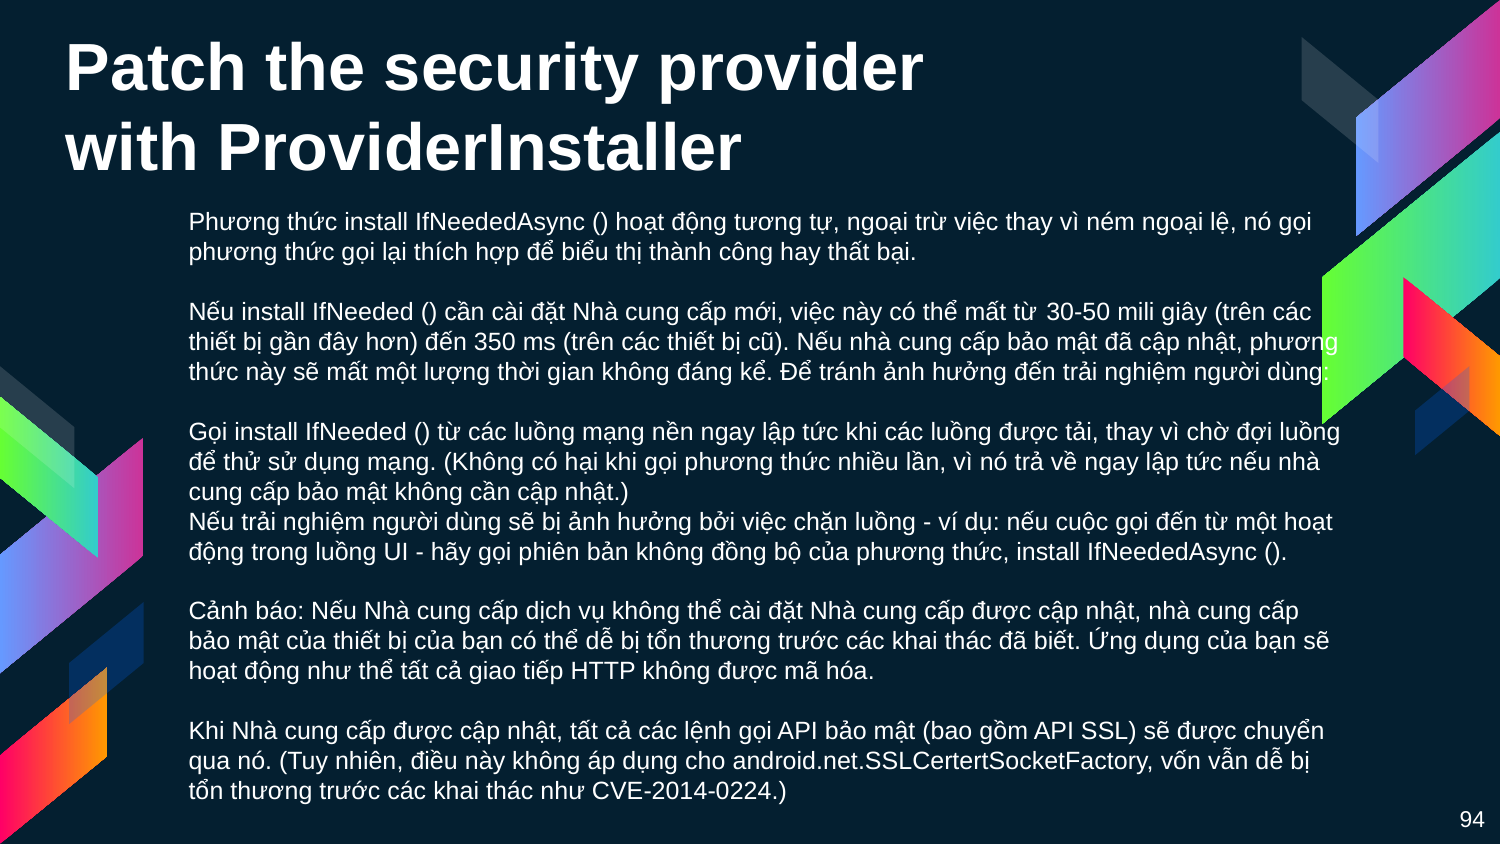

Patch the security provider with ProviderInstaller
Phương thức install IfNeededAsync () hoạt động tương tự, ngoại trừ việc thay vì ném ngoại lệ, nó gọi phương thức gọi lại thích hợp để biểu thị thành công hay thất bại.

Nếu install IfNeeded () cần cài đặt Nhà cung cấp mới, việc này có thể mất từ ​​30-50 mili giây (trên các thiết bị gần đây hơn) đến 350 ms (trên các thiết bị cũ). Nếu nhà cung cấp bảo mật đã cập nhật, phương thức này sẽ mất một lượng thời gian không đáng kể. Để tránh ảnh hưởng đến trải nghiệm người dùng:

Gọi install IfNeeded () từ các luồng mạng nền ngay lập tức khi các luồng được tải, thay vì chờ đợi luồng để thử sử dụng mạng. (Không có hại khi gọi phương thức nhiều lần, vì nó trả về ngay lập tức nếu nhà cung cấp bảo mật không cần cập nhật.)
Nếu trải nghiệm người dùng sẽ bị ảnh hưởng bởi việc chặn luồng - ví dụ: nếu cuộc gọi đến từ một hoạt động trong luồng UI - hãy gọi phiên bản không đồng bộ của phương thức, install IfNeededAsync ().

Cảnh báo: Nếu Nhà cung cấp dịch vụ không thể cài đặt Nhà cung cấp được cập nhật, nhà cung cấp bảo mật của thiết bị của bạn có thể dễ bị tổn thương trước các khai thác đã biết. Ứng dụng của bạn sẽ hoạt động như thể tất cả giao tiếp HTTP không được mã hóa.

Khi Nhà cung cấp được cập nhật, tất cả các lệnh gọi API bảo mật (bao gồm API SSL) sẽ được chuyển qua nó. (Tuy nhiên, điều này không áp dụng cho android.net.SSLCertertSocketFactory, vốn vẫn dễ bị tổn thương trước các khai thác như CVE-2014-0224.)
94